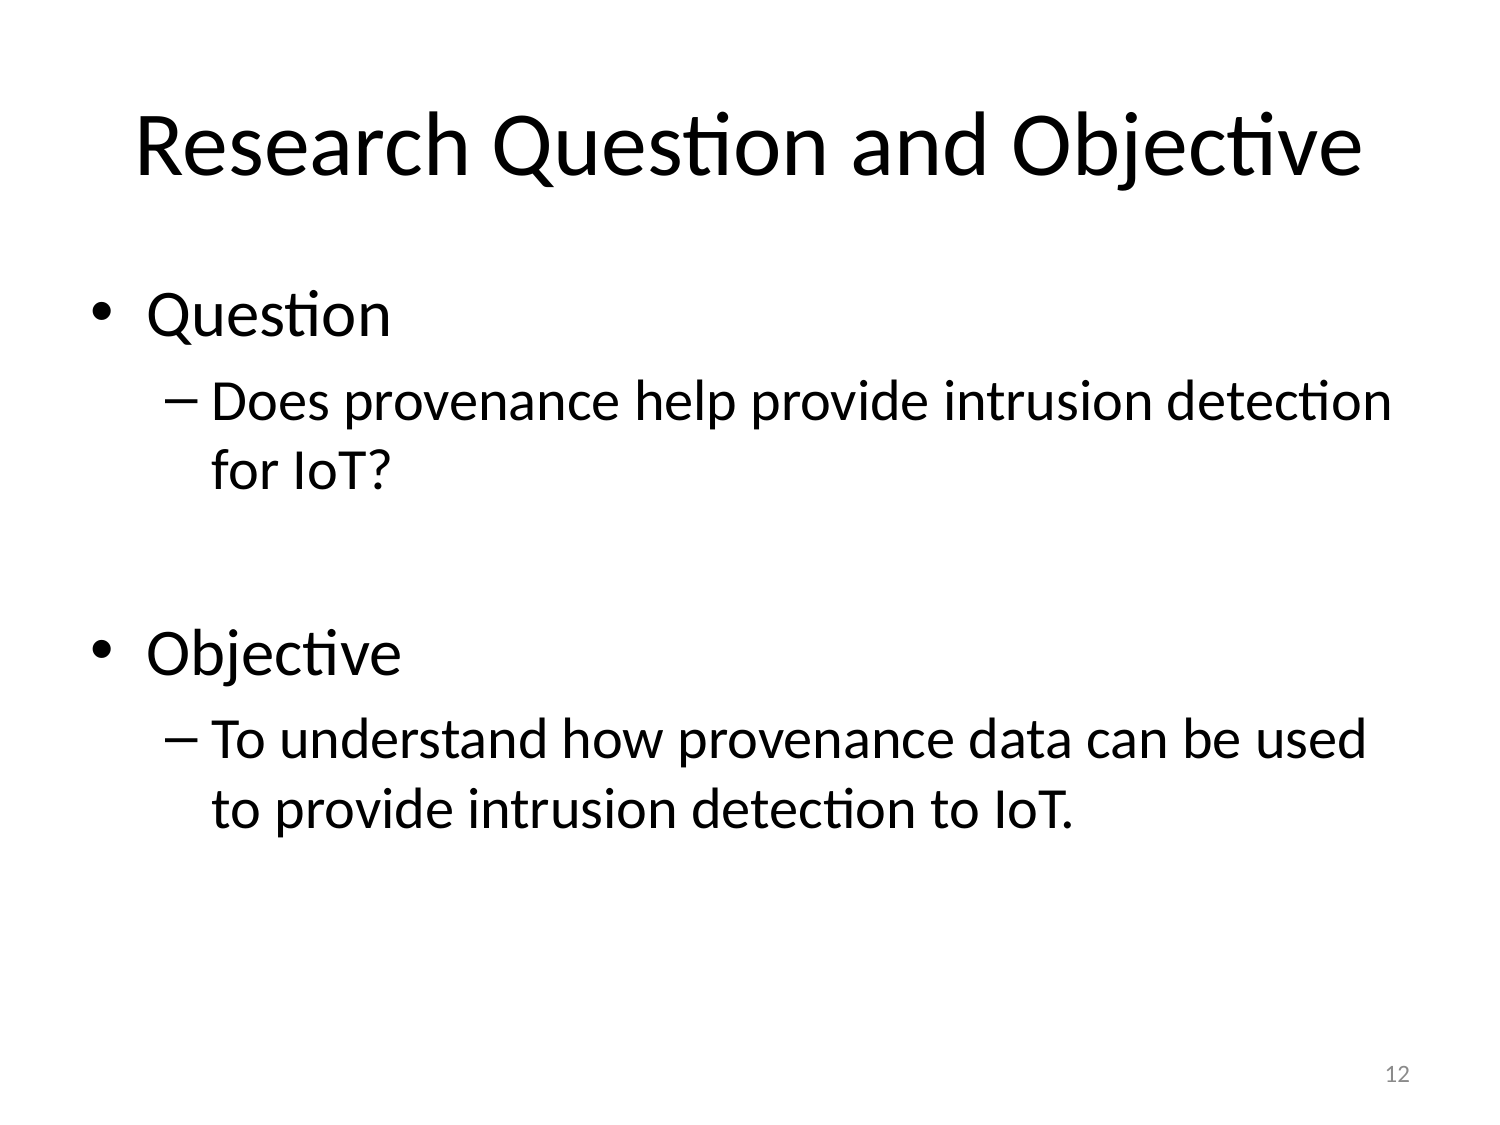

# Research Question and Objective
Question
Does provenance help provide intrusion detection for IoT?

Objective
To understand how provenance data can be used to provide intrusion detection to IoT.

12